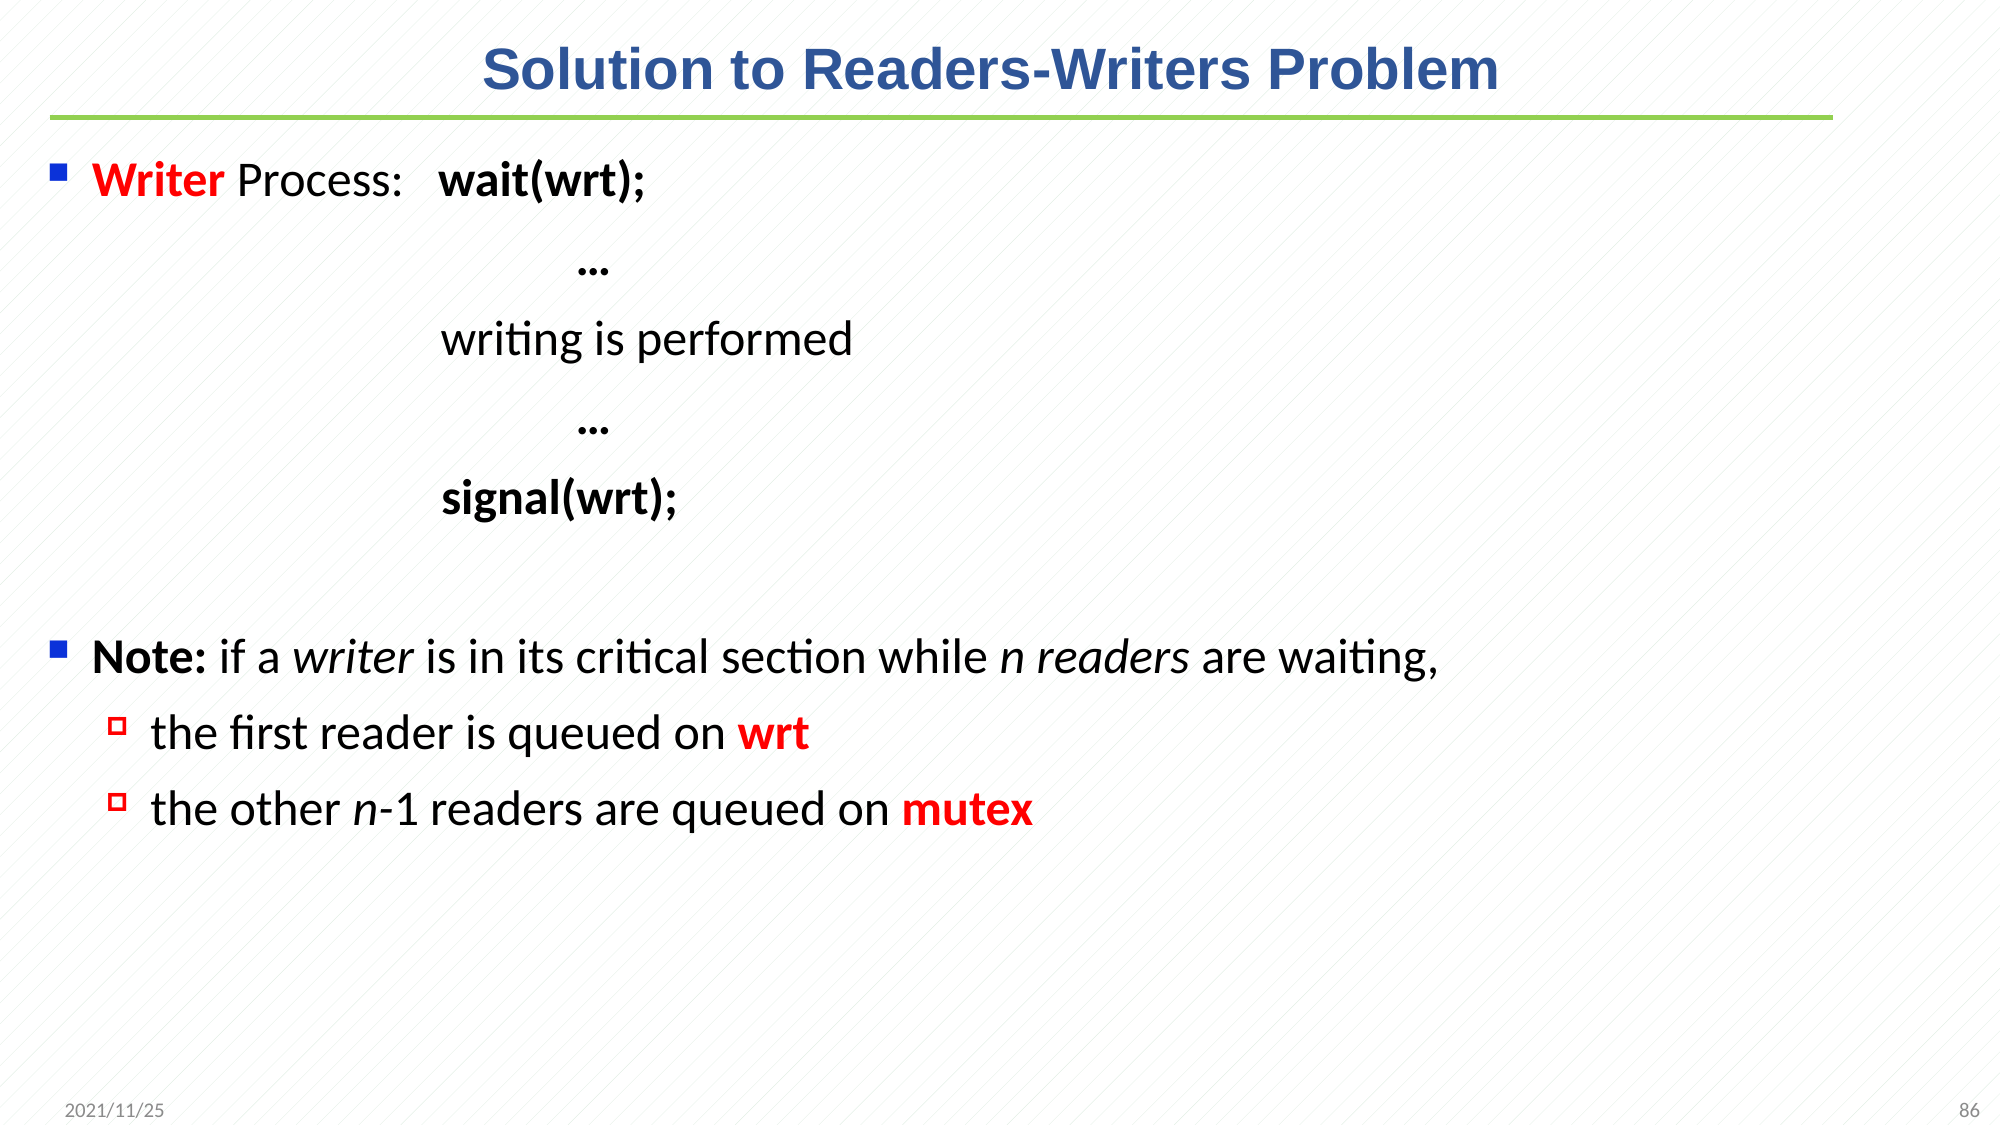

# Solution to Readers-Writers Problem
Writer Process:   wait(wrt);
				   …
	                               writing is performed
				   …
                                   signal(wrt);

Note: if a writer is in its critical section while n readers are waiting,
the first reader is queued on wrt
the other n-1 readers are queued on mutex

86
2021/11/25